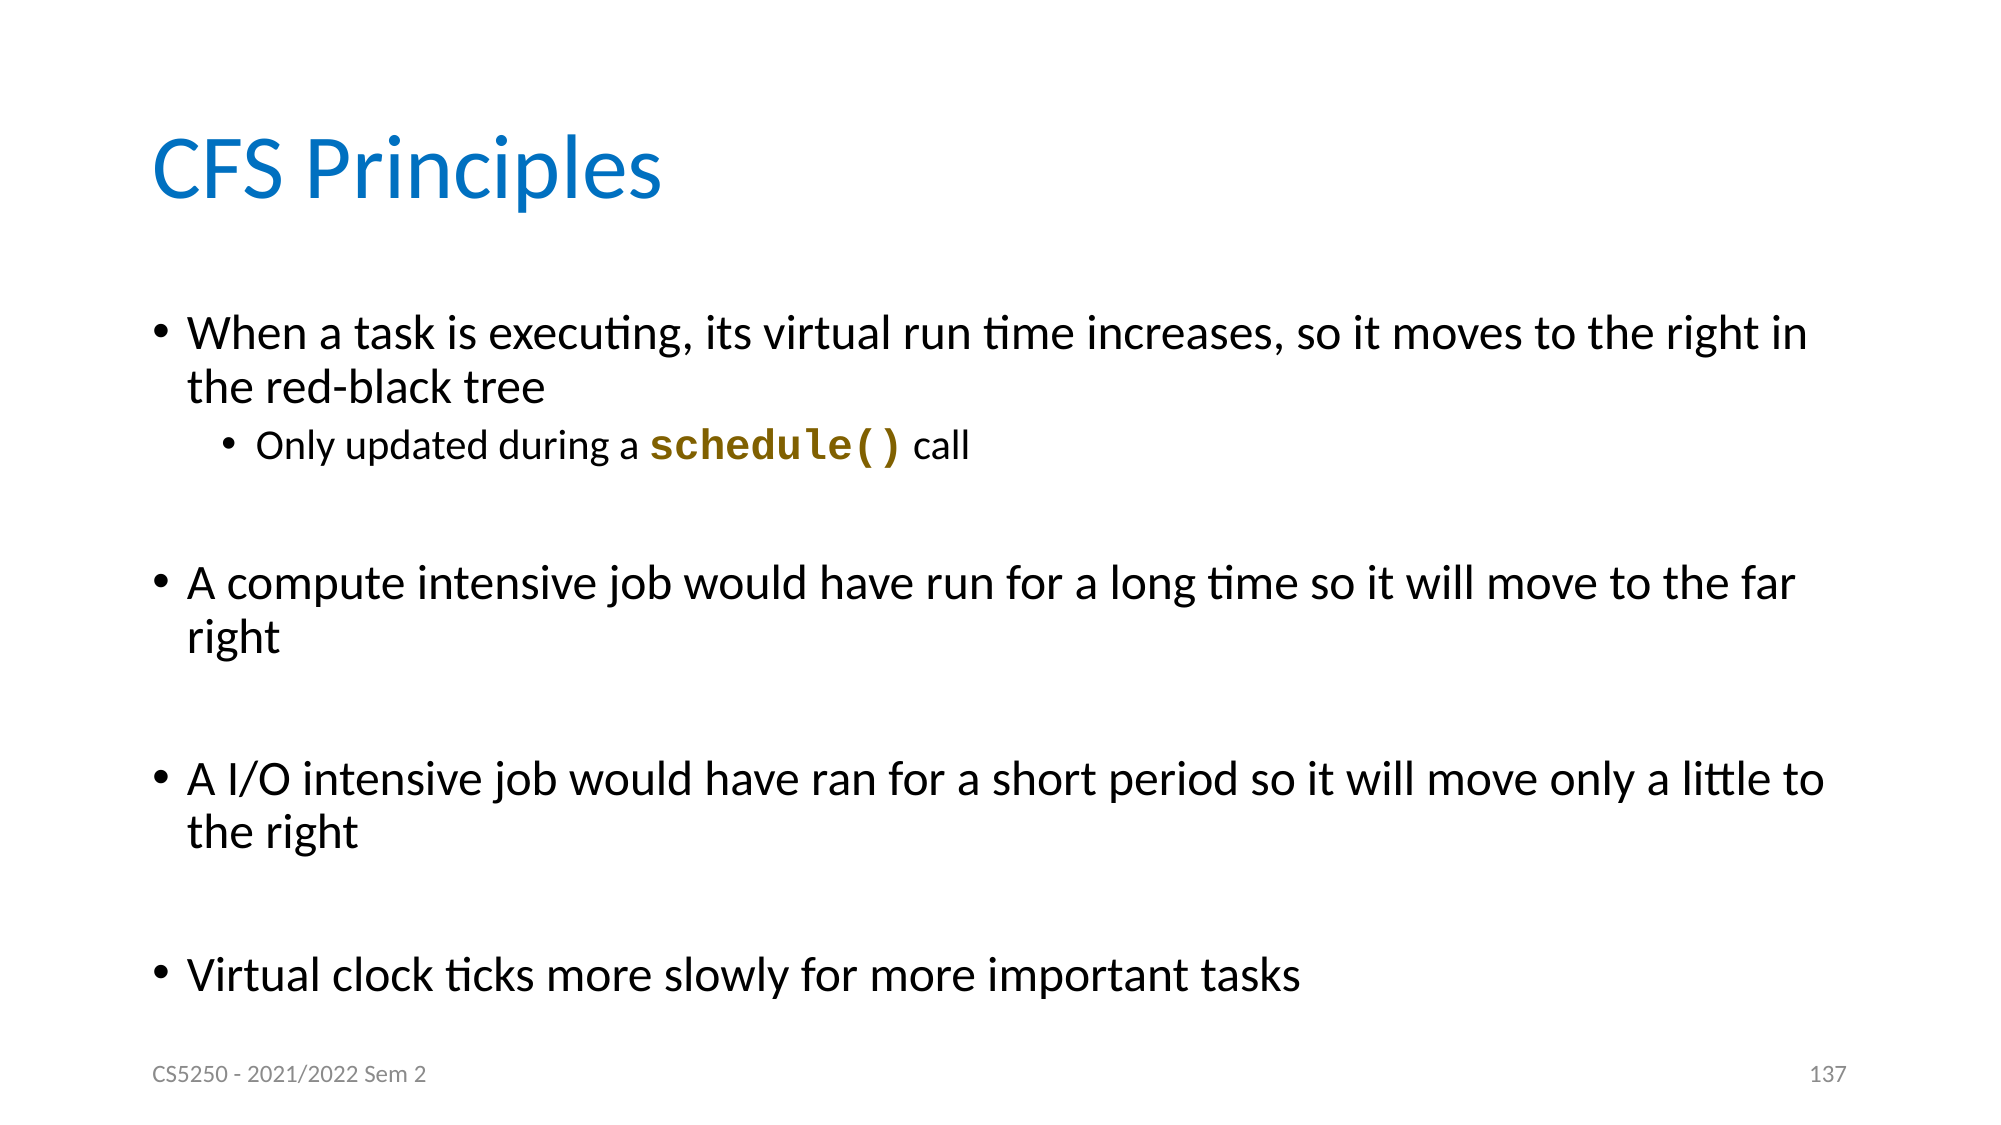

# CFS Principles
When a task is executing, its virtual run time increases, so it moves to the right in the red-black tree
Only updated during a schedule() call

A compute intensive job would have run for a long time so it will move to the far right

A I/O intensive job would have ran for a short period so it will move only a little to the right

Virtual clock ticks more slowly for more important tasks

CS5250 - 2021/2022 Sem 2
137